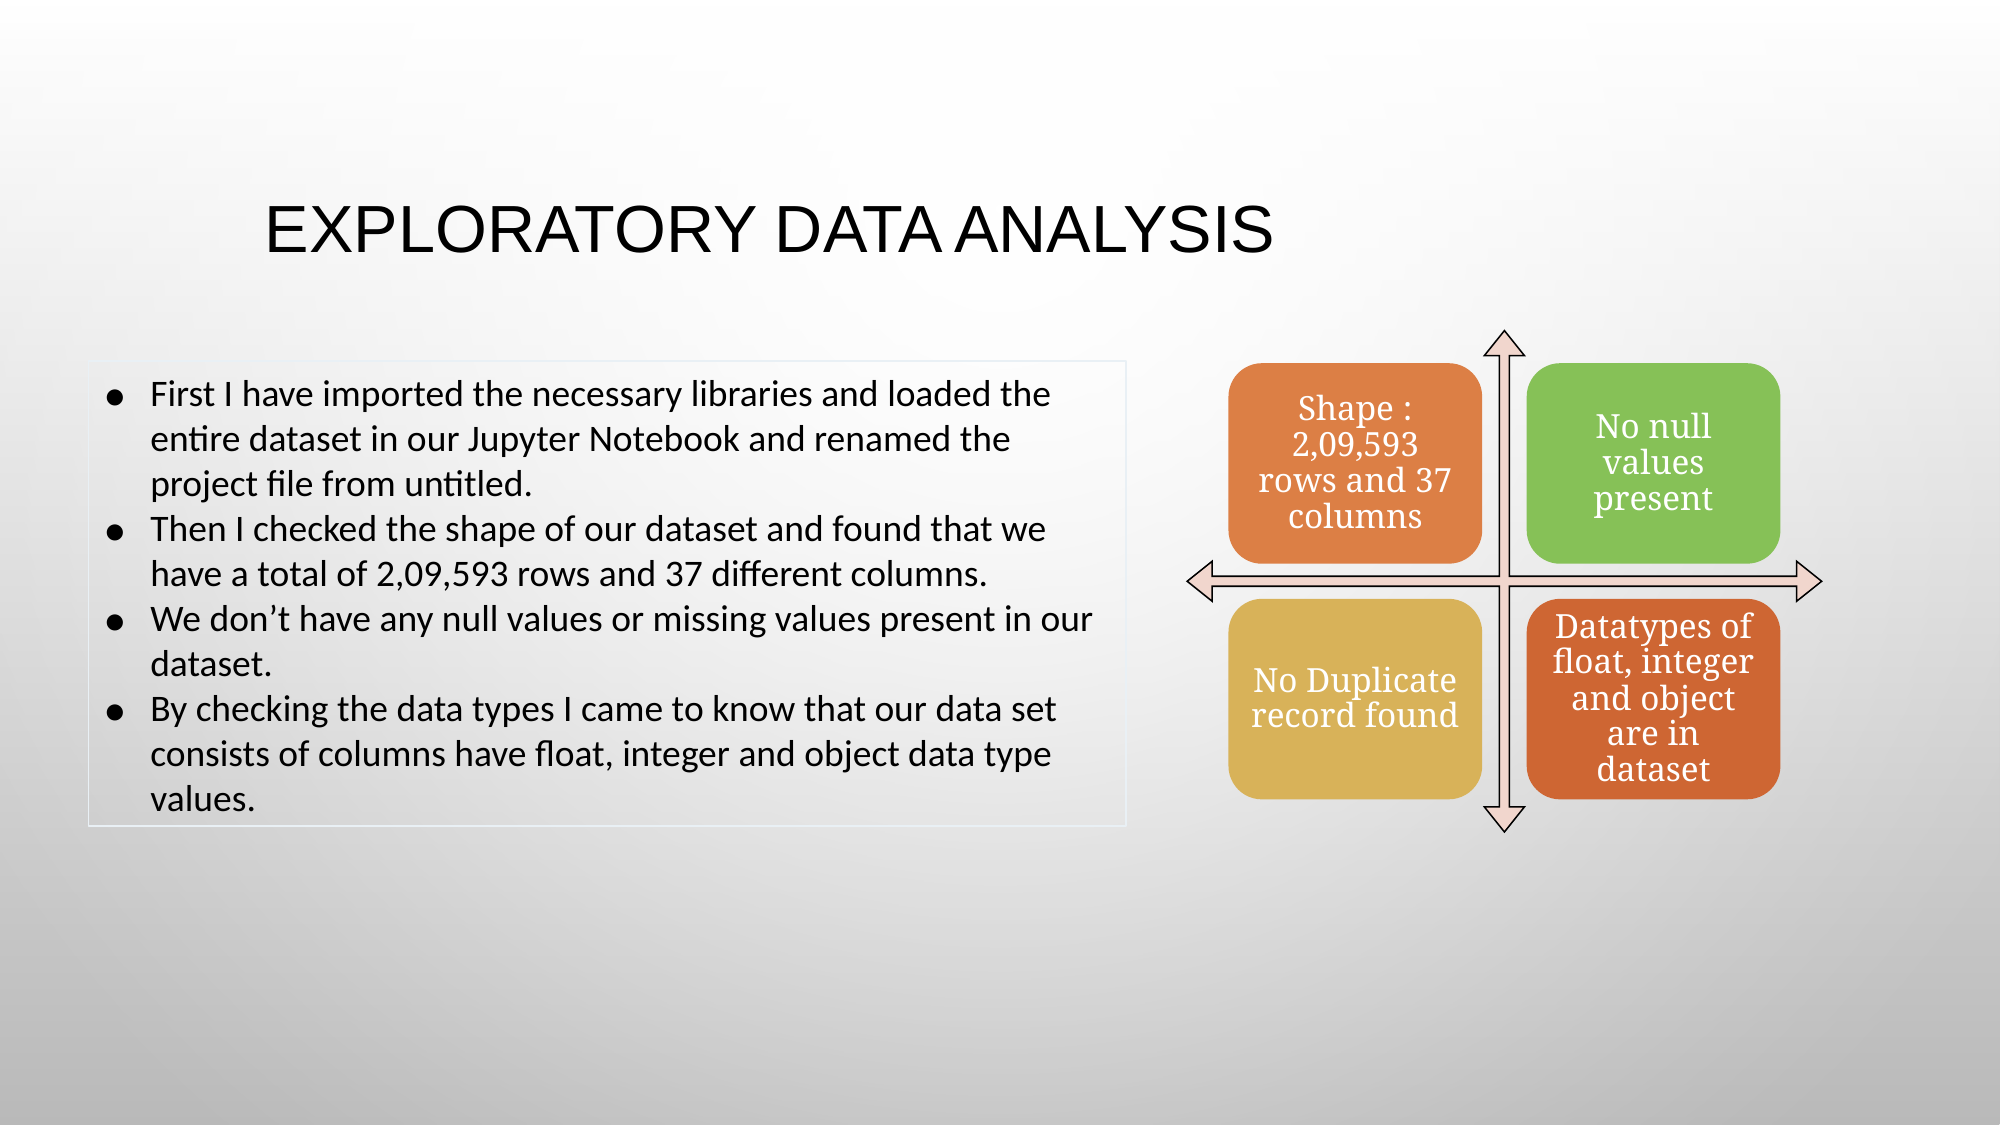

# Exploratory Data Analysis

Shape : 2,09,593 rows and 37 columns
No null values present

No Duplicate record found
Datatypes of float, integer and object are in dataset
First I have imported the necessary libraries and loaded the entire dataset in our Jupyter Notebook and renamed the project file from untitled.
Then I checked the shape of our dataset and found that we have a total of 2,09,593 rows and 37 different columns.
We don’t have any null values or missing values present in our dataset.
By checking the data types I came to know that our data set consists of columns have float, integer and object data type values.